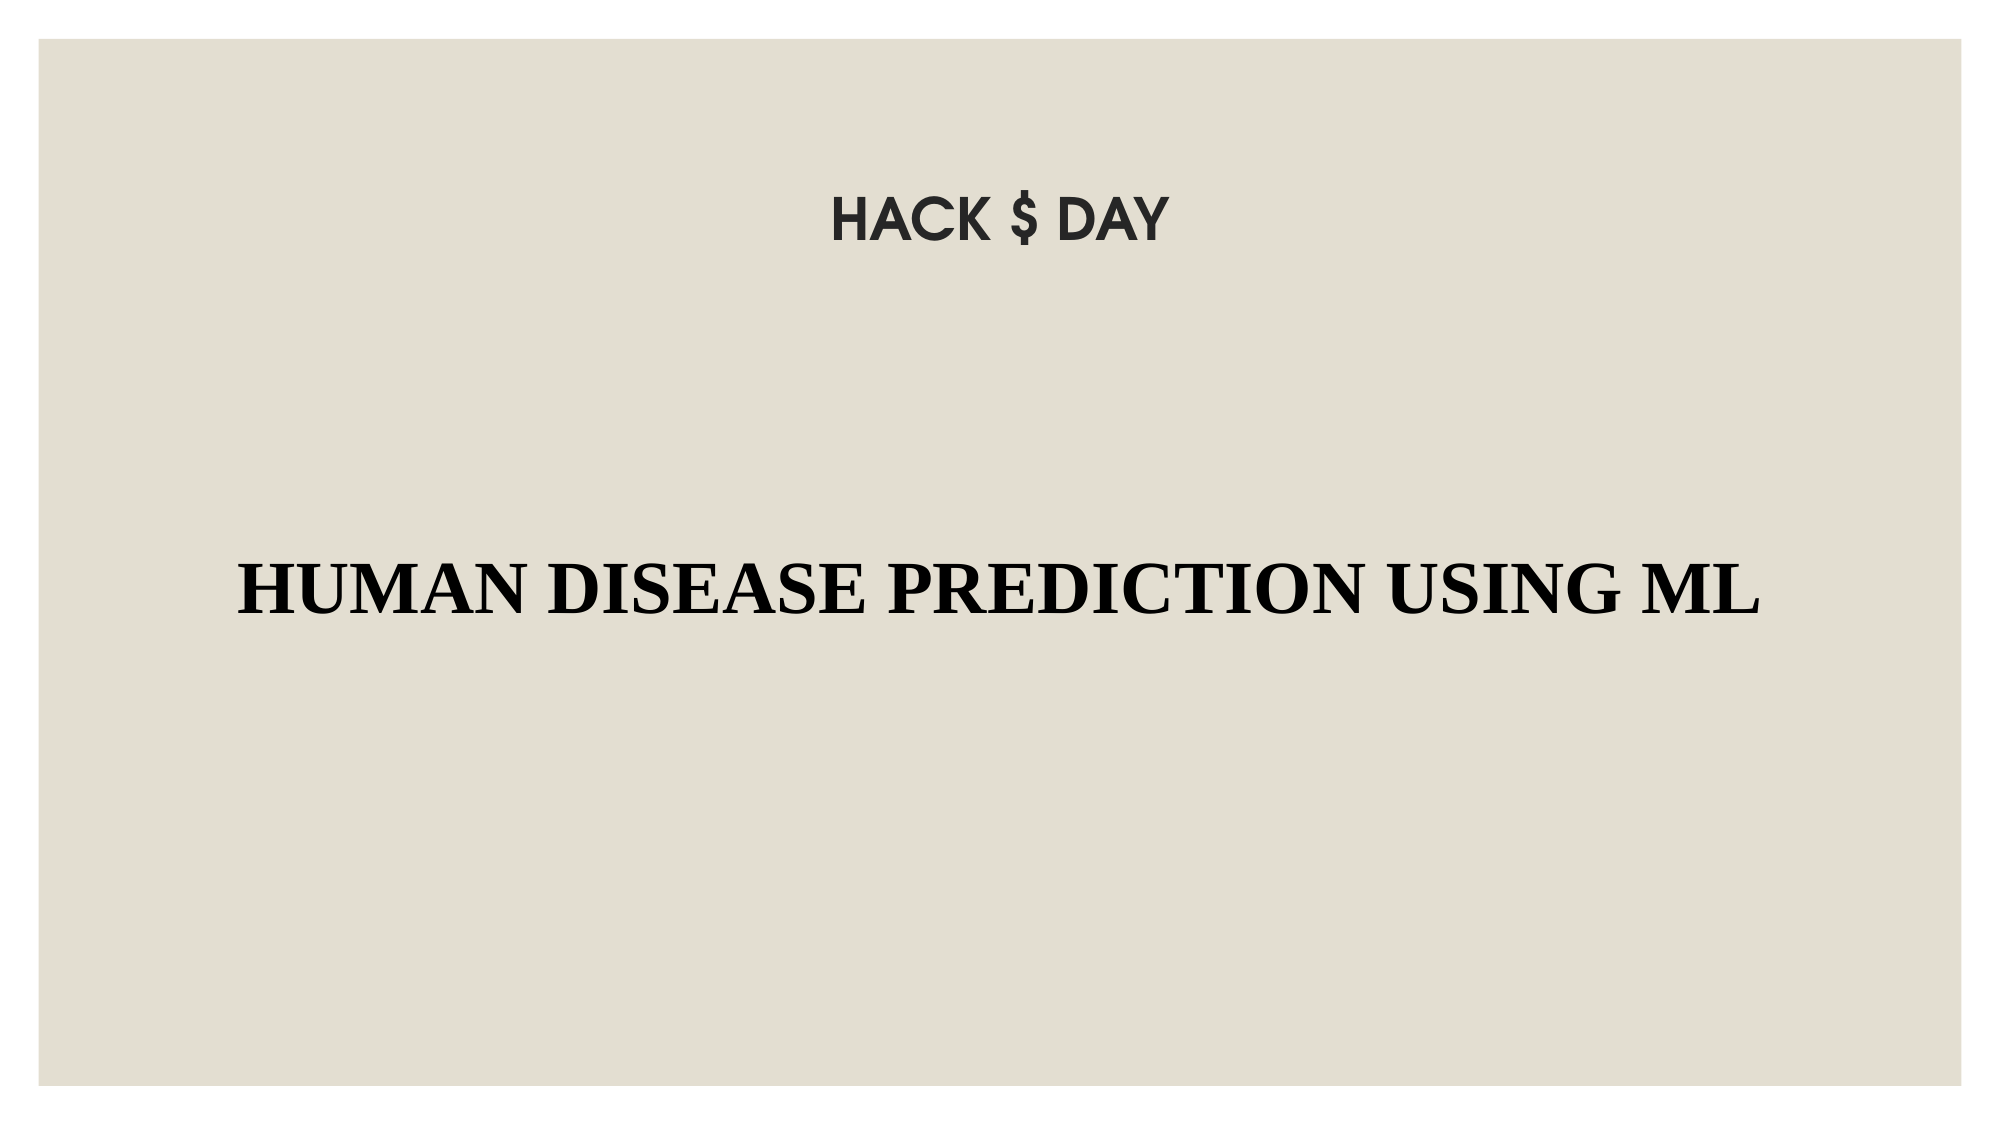

# HACK $ DAY

HUMAN DISEASE PREDICTION USING ML